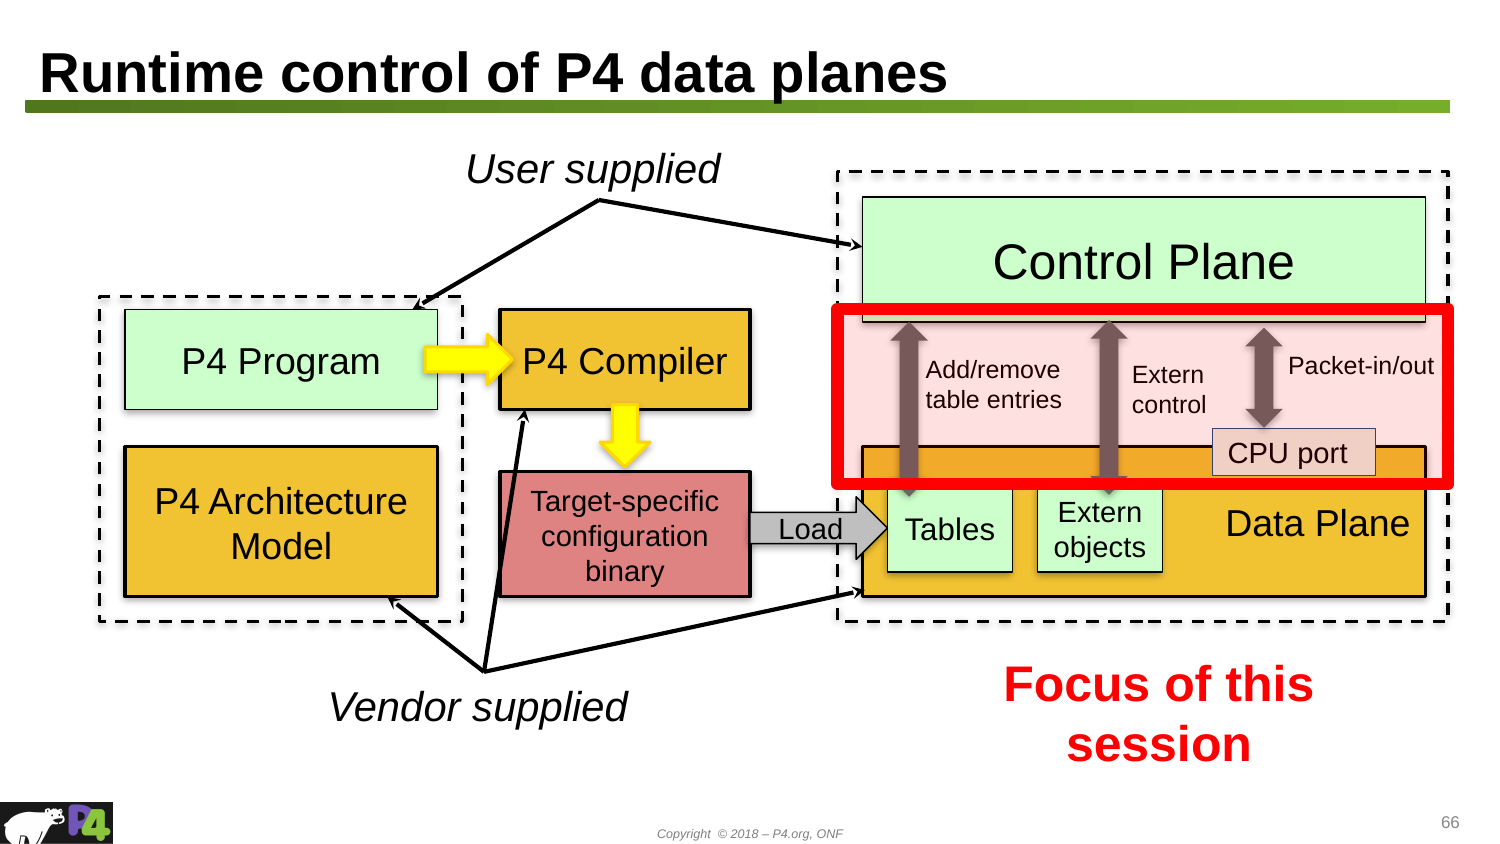

# Runtime control of P4 data planes
User supplied

Control Plane

Focus of this session
P4 Program
P4 Compiler

Packet-in/out

Add/remove
table entries
Extern
control

CPU port
P4 Architecture
Model
Data Plane
Target-specific configuration binary
Tables
Extern
objects
Load
Vendor supplied
66